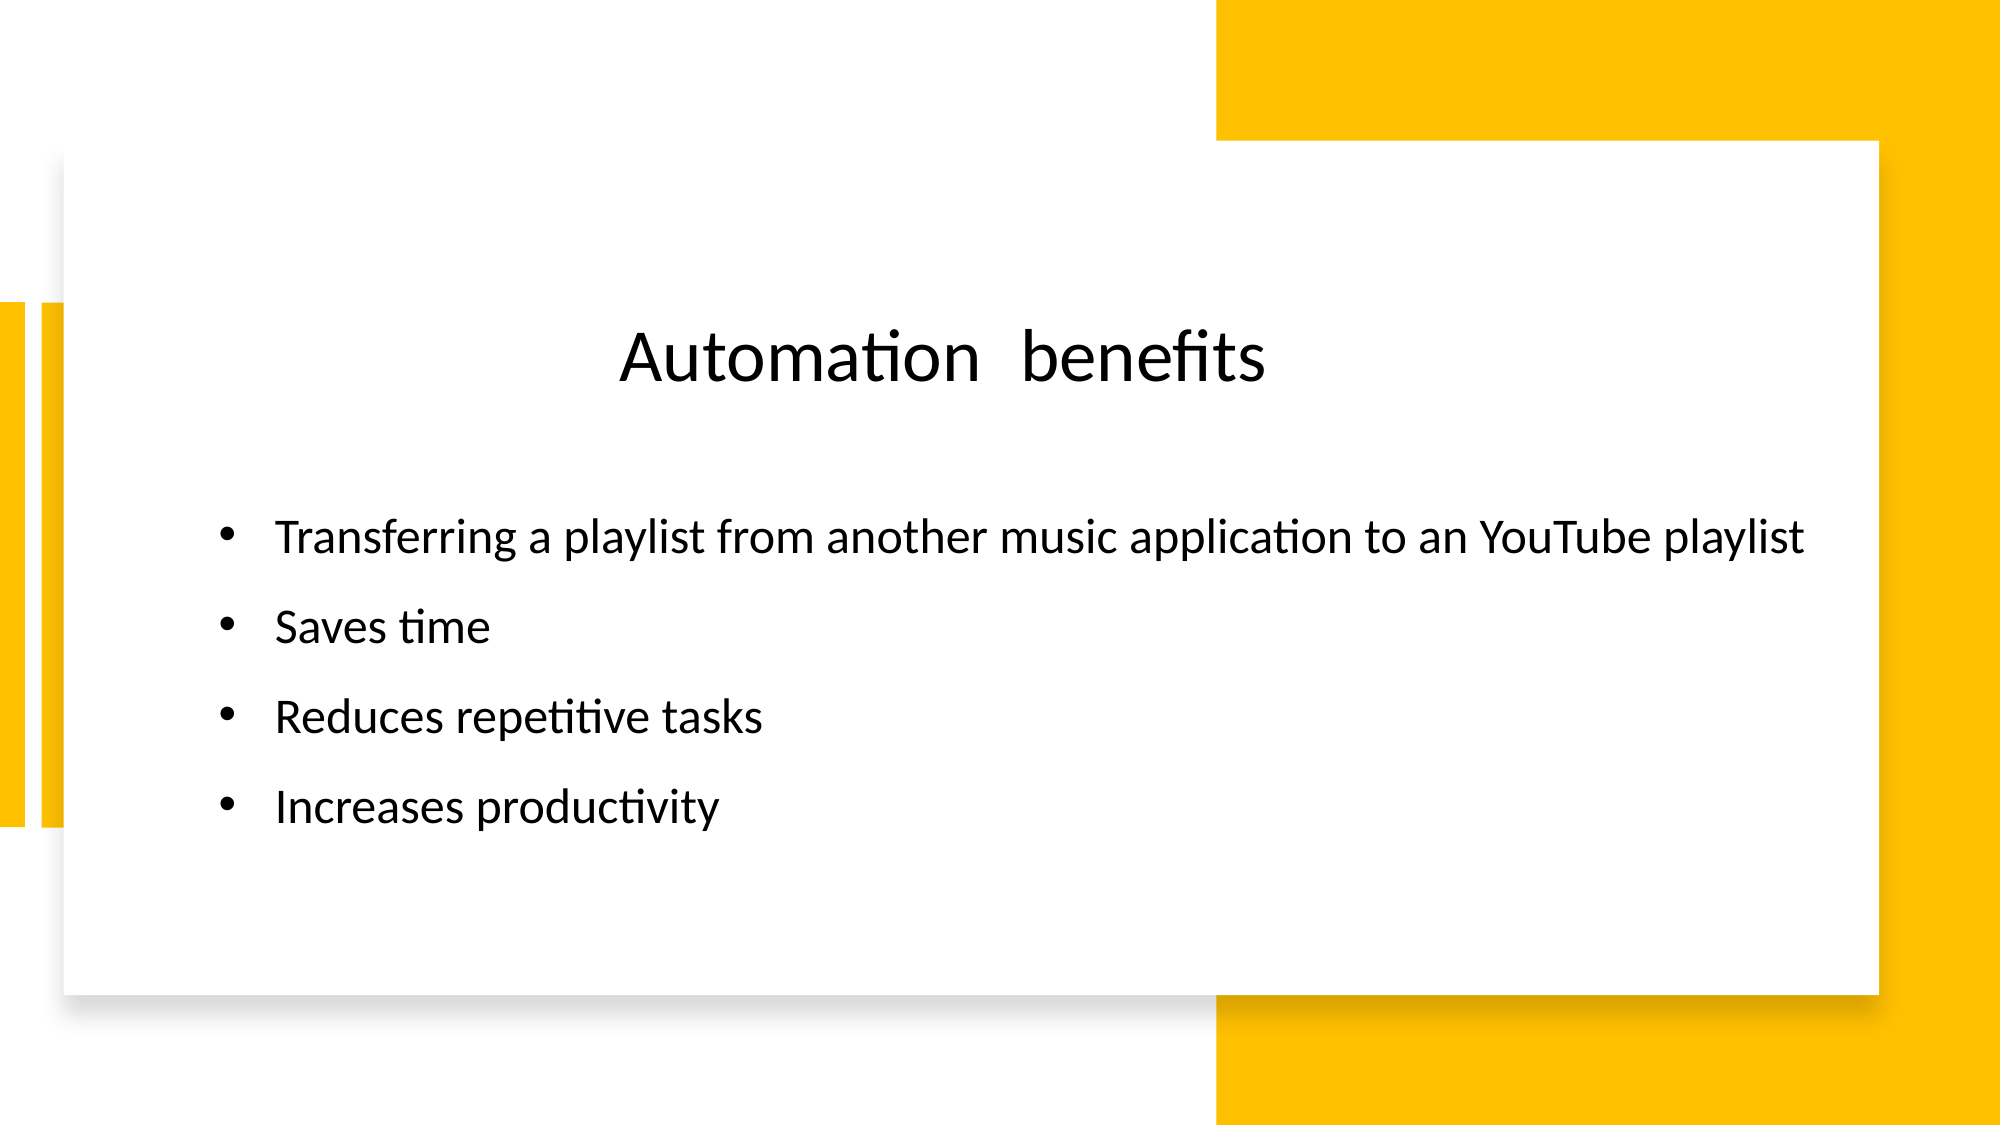

# Automation benefits
Transferring a playlist from another music application to an YouTube playlist
Saves time
Reduces repetitive tasks
Increases productivity